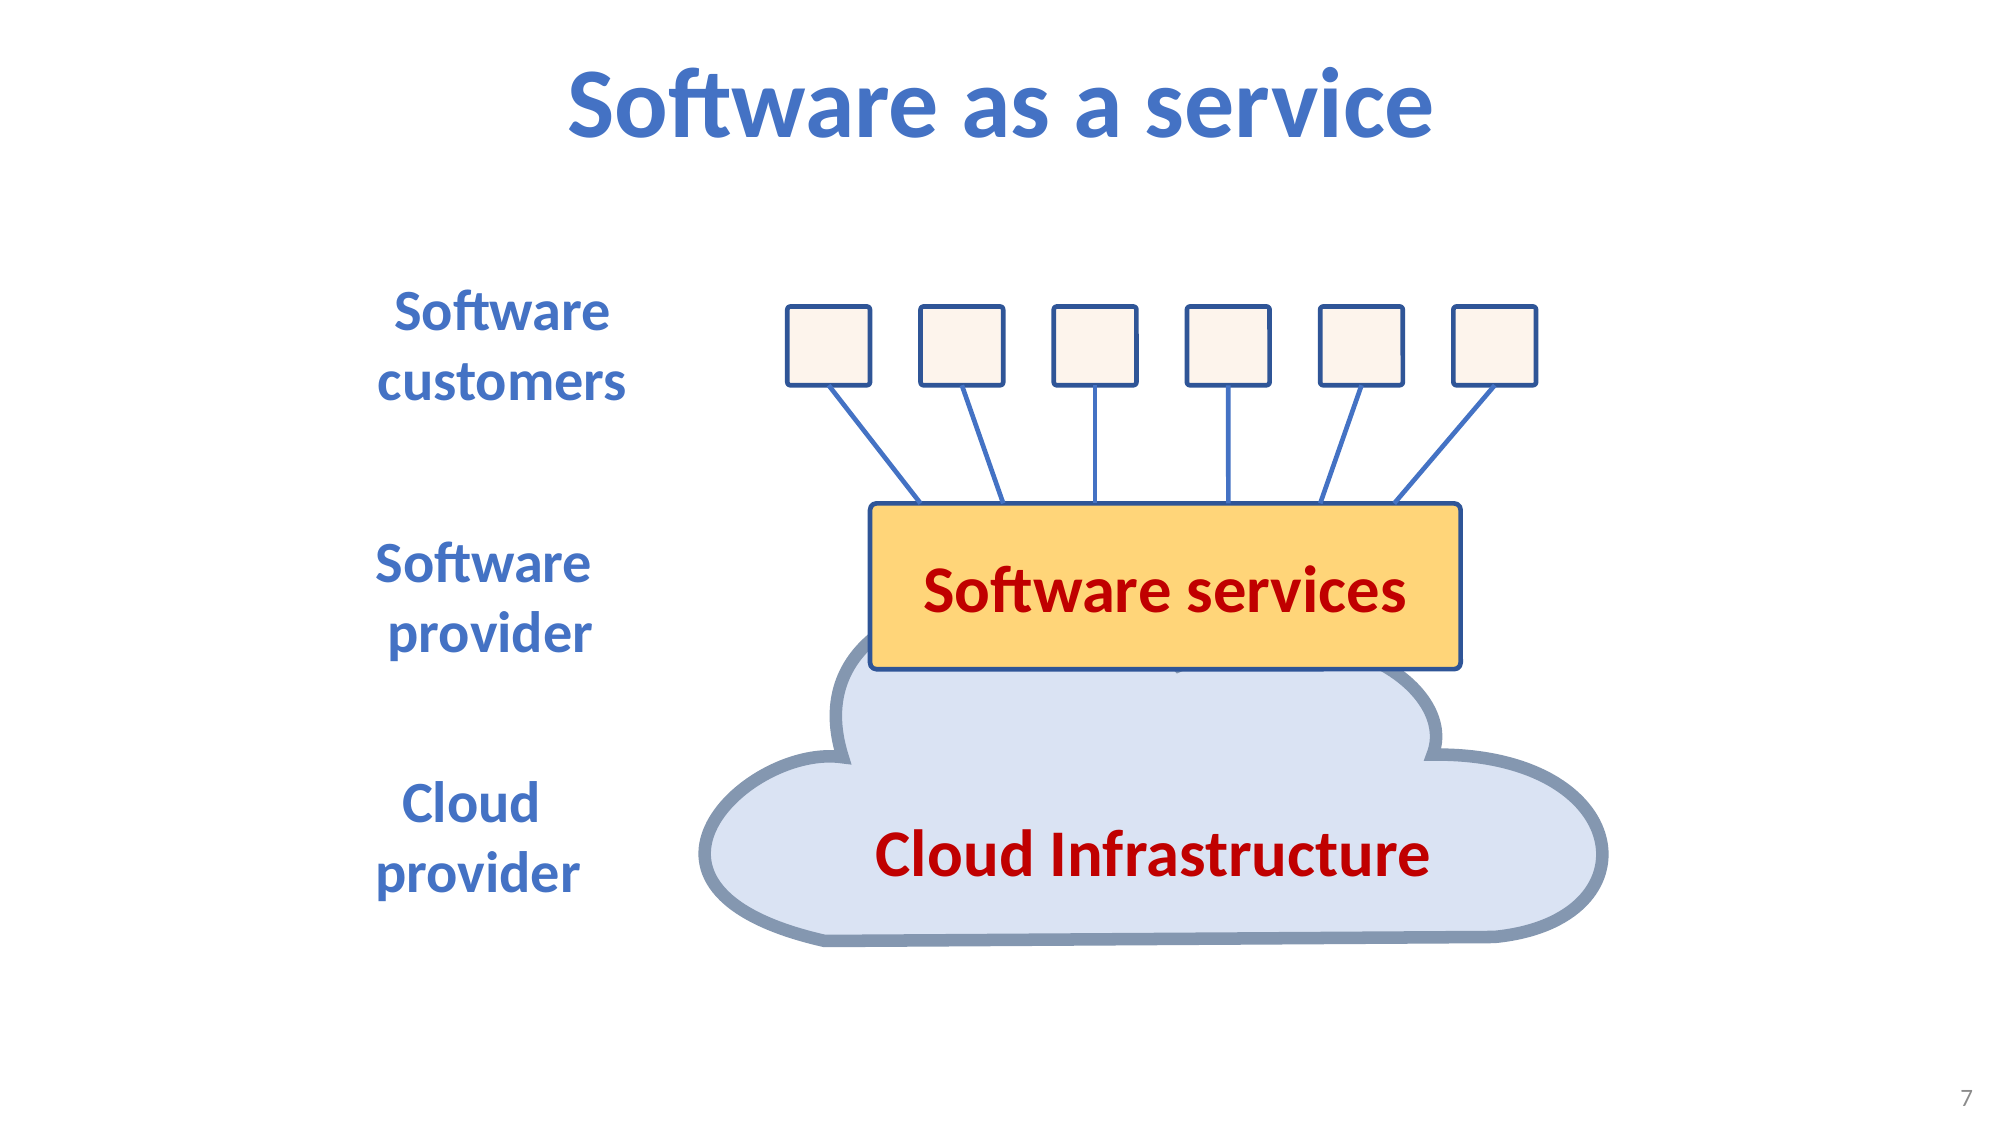

# Software as a service
Software customers

Software services
Software
provider

Cloud Infrastructure
Cloud
provider
7